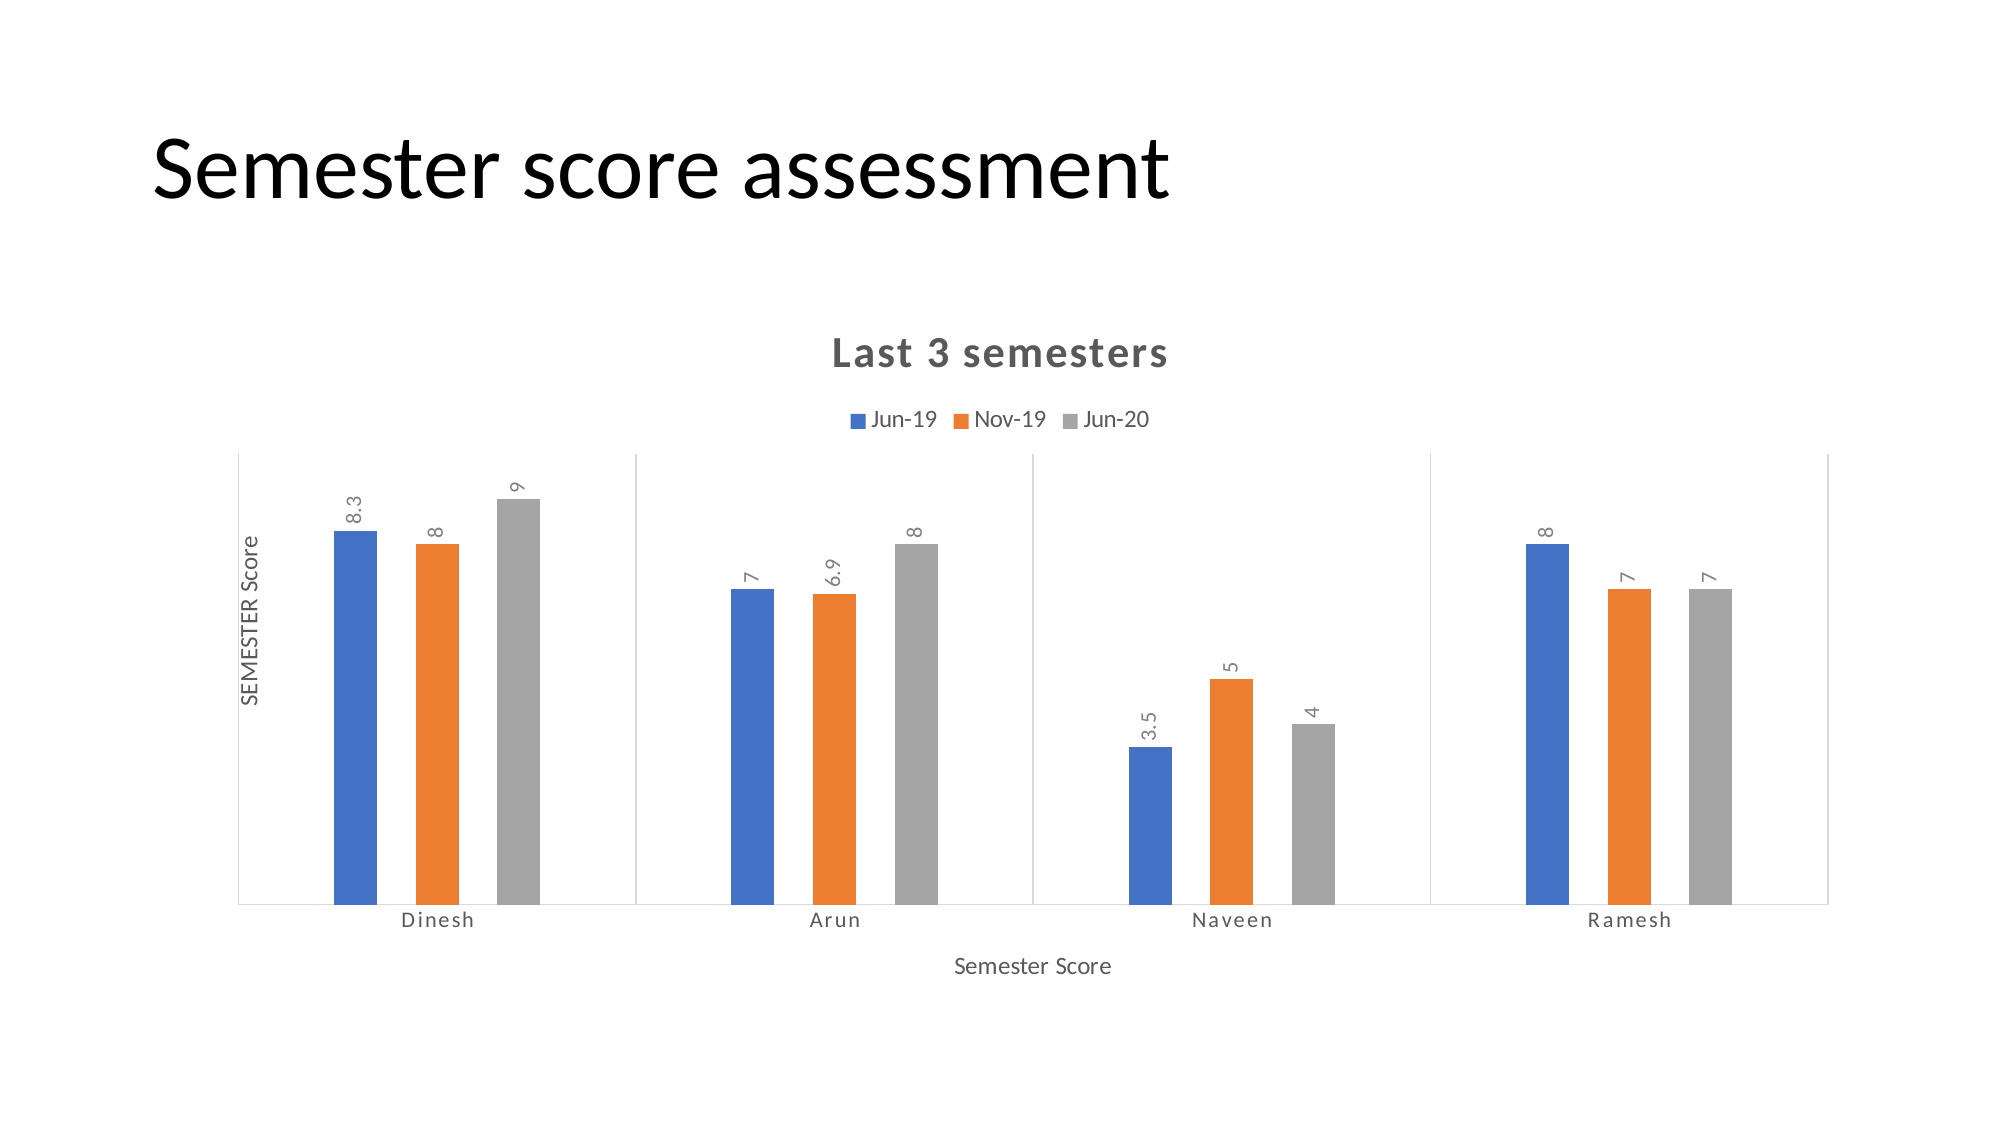

# Semester score assessment

### Chart: Last 3 semesters

| Category | Jun-19 | Nov-19 | Jun-20 |
|---|---|---|---|
| Dinesh | 8.3 | 8.0 | 9.0 |
| Arun | 7.0 | 6.9 | 8.0 |
| Naveen | 3.5 | 5.0 | 4.0 |
| Ramesh | 8.0 | 7.0 | 7.0 |